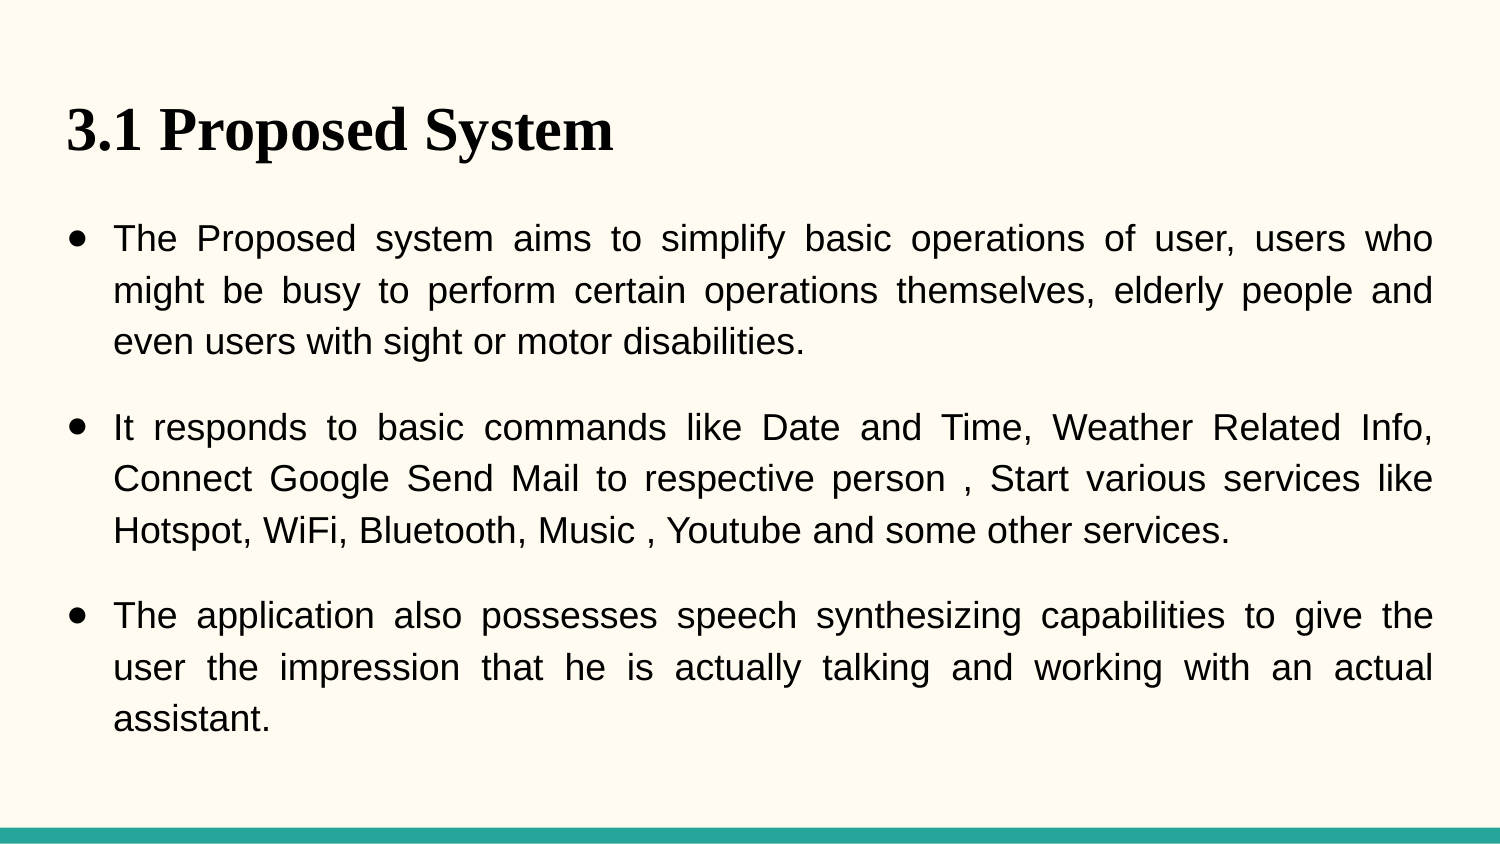

# 3.1 Proposed System
The Proposed system aims to simplify basic operations of user, users who might be busy to perform certain operations themselves, elderly people and even users with sight or motor disabilities.
It responds to basic commands like Date and Time, Weather Related Info, Connect Google Send Mail to respective person , Start various services like Hotspot, WiFi, Bluetooth, Music , Youtube and some other services.
The application also possesses speech synthesizing capabilities to give the user the impression that he is actually talking and working with an actual assistant.